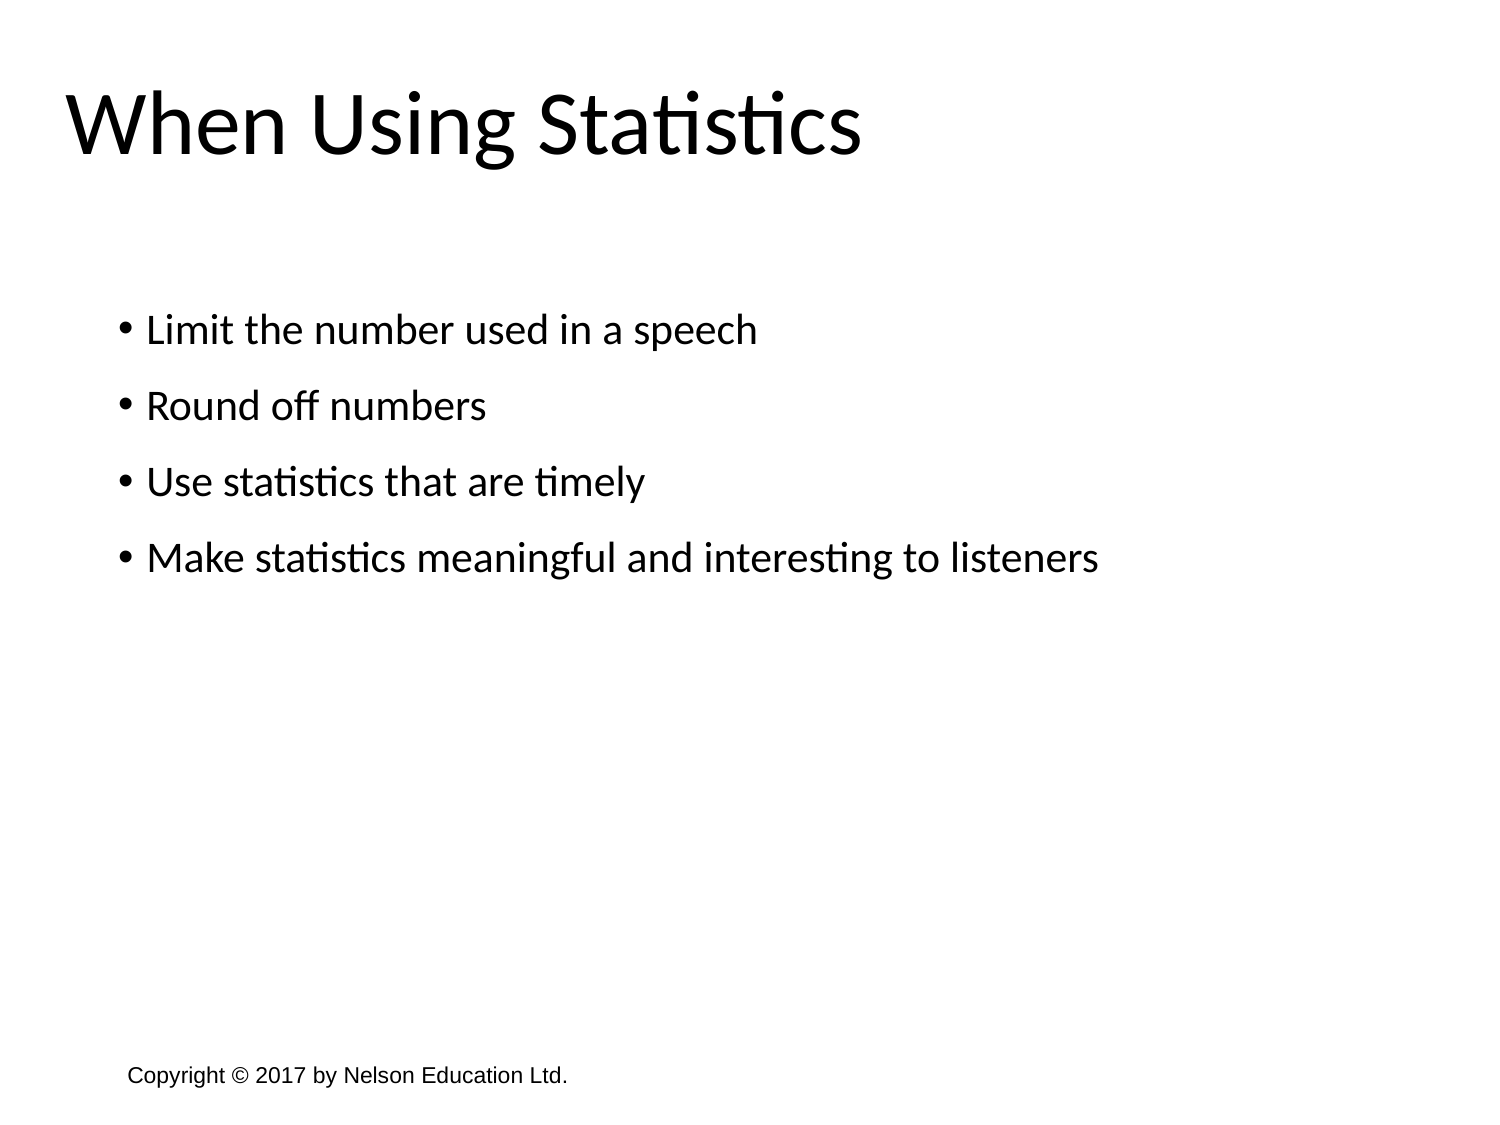

When Using Statistics
Limit the number used in a speech
Round off numbers
Use statistics that are timely
Make statistics meaningful and interesting to listeners